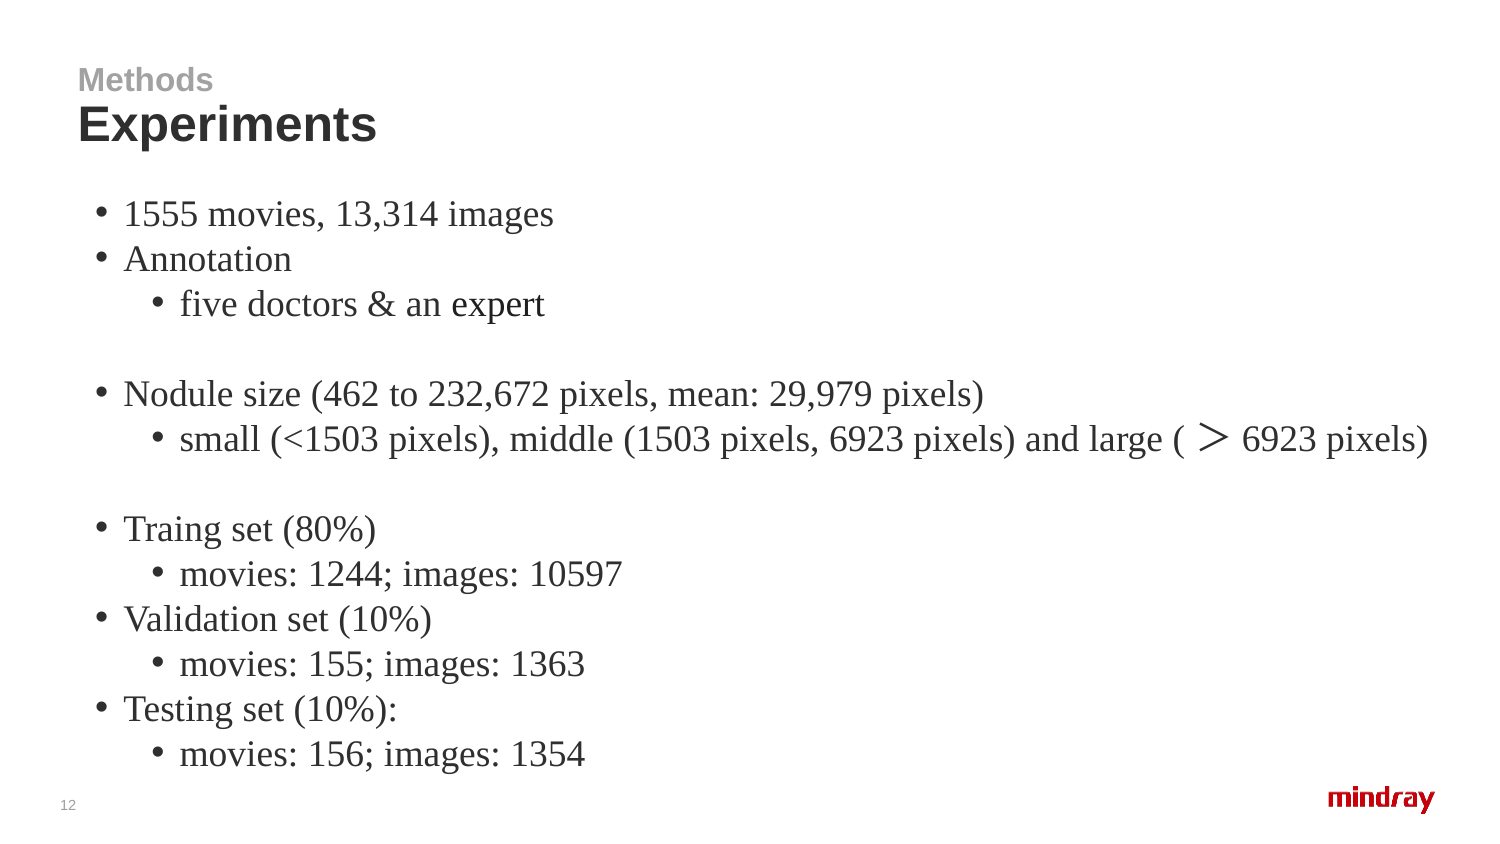

# Methods Experiments
1555 movies, 13,314 images
Annotation
five doctors & an expert

Nodule size (462 to 232,672 pixels, mean: 29,979 pixels)
small (<1503 pixels), middle (1503 pixels, 6923 pixels) and large (＞6923 pixels)

Traing set (80%)
movies: 1244; images: 10597
Validation set (10%)
movies: 155; images: 1363
Testing set (10%):
movies: 156; images: 1354
Potential of technology development needs to be harnessed to respond industry challenge
12